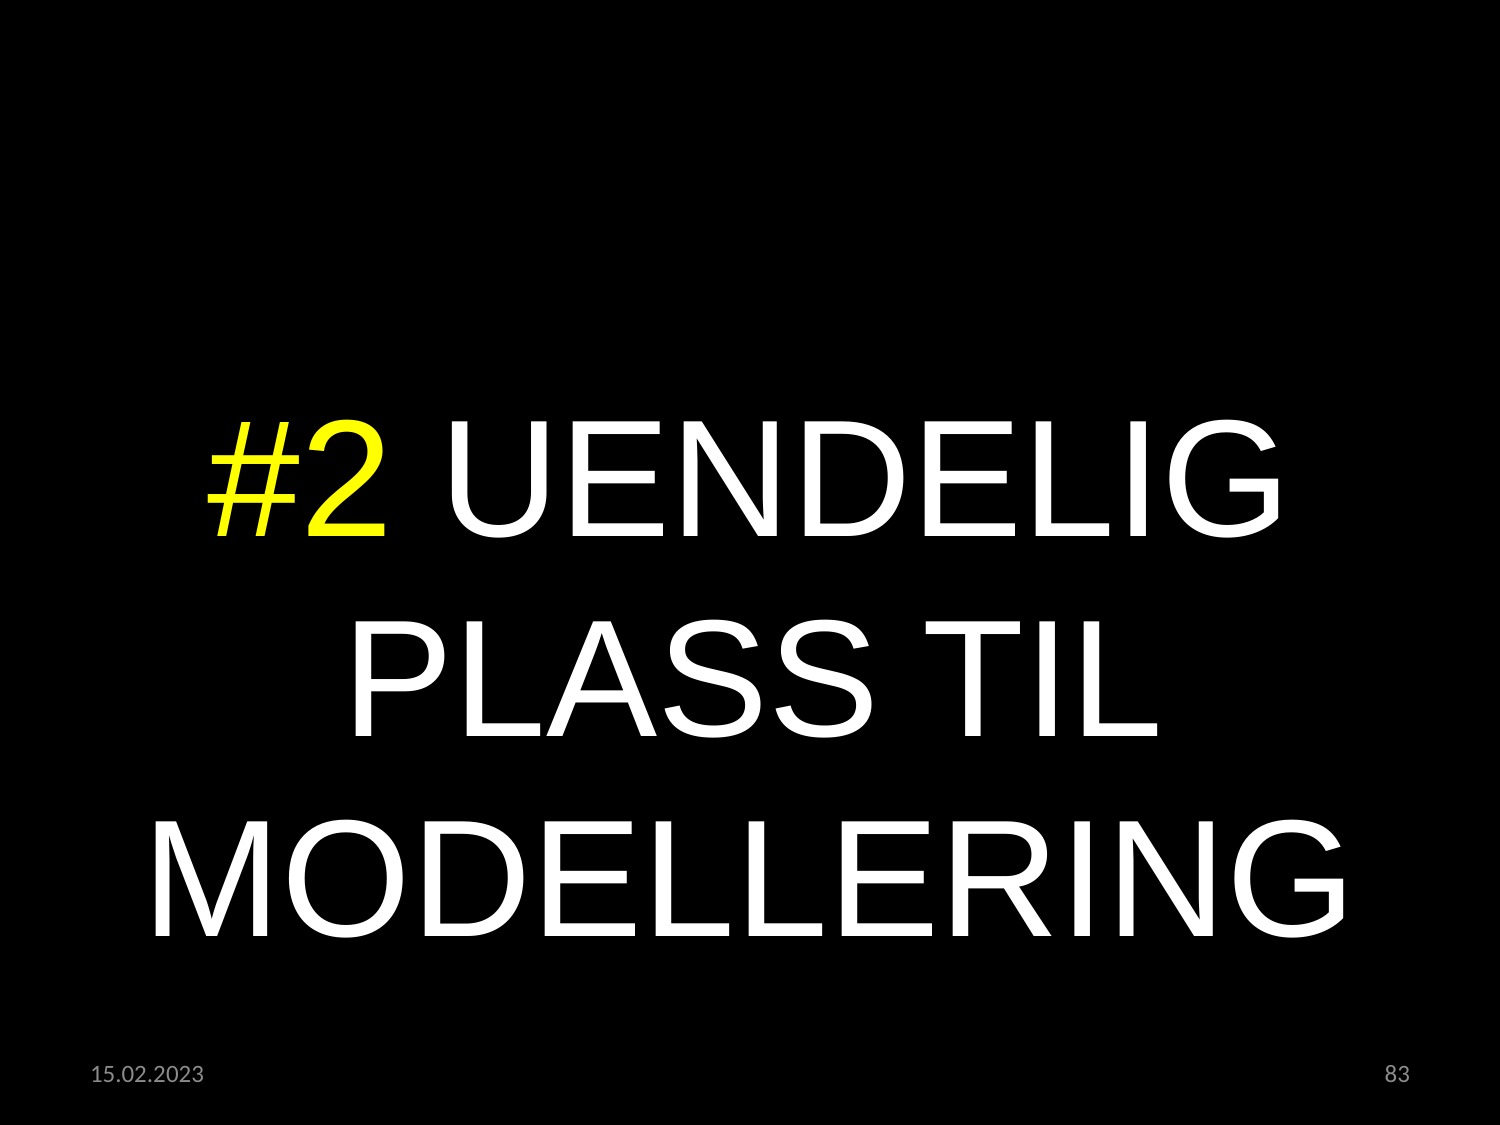

#2 UENDELIG PLASS TIL MODELLERING
15.02.2023
83